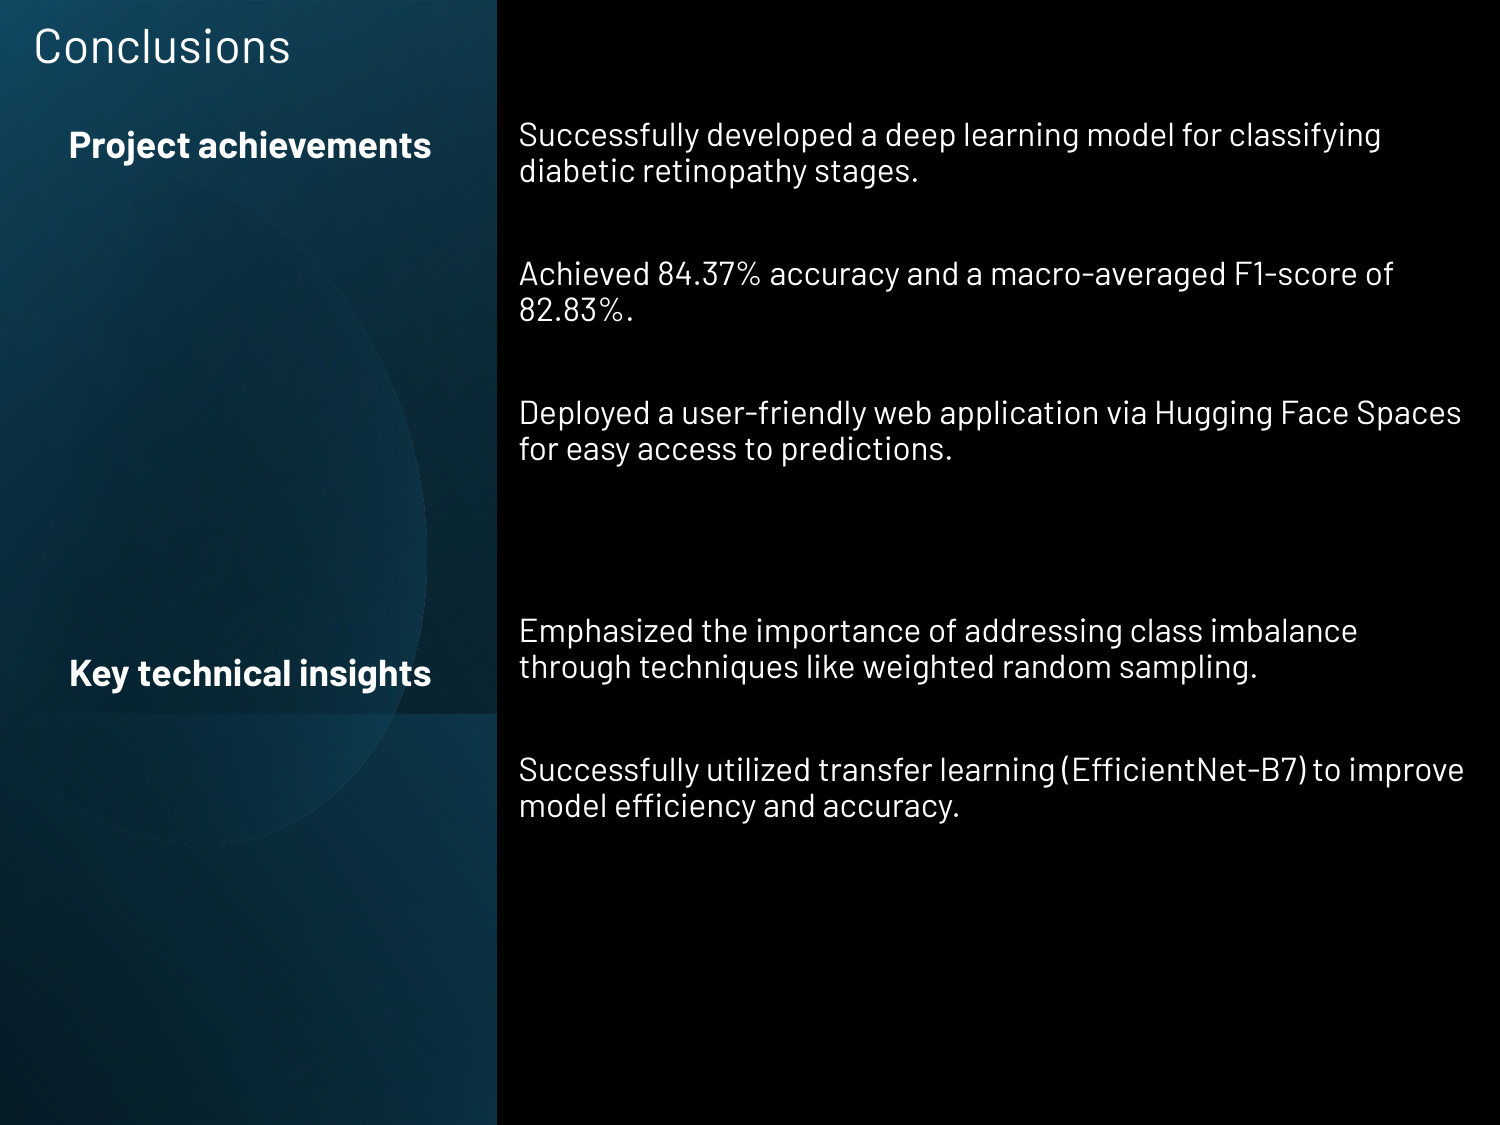

Successfully developed a deep learning model for classifying diabetic retinopathy stages.

Achieved 84.37% accuracy and a macro-averaged F1-score of 82.83%.

Deployed a user-friendly web application via Hugging Face Spaces for easy access to predictions.

Emphasized the importance of addressing class imbalance through techniques like weighted random sampling.

Successfully utilized transfer learning (EfficientNet-B7) to improve model efficiency and accuracy.
# Conclusions
Project achievements

Key technical insights